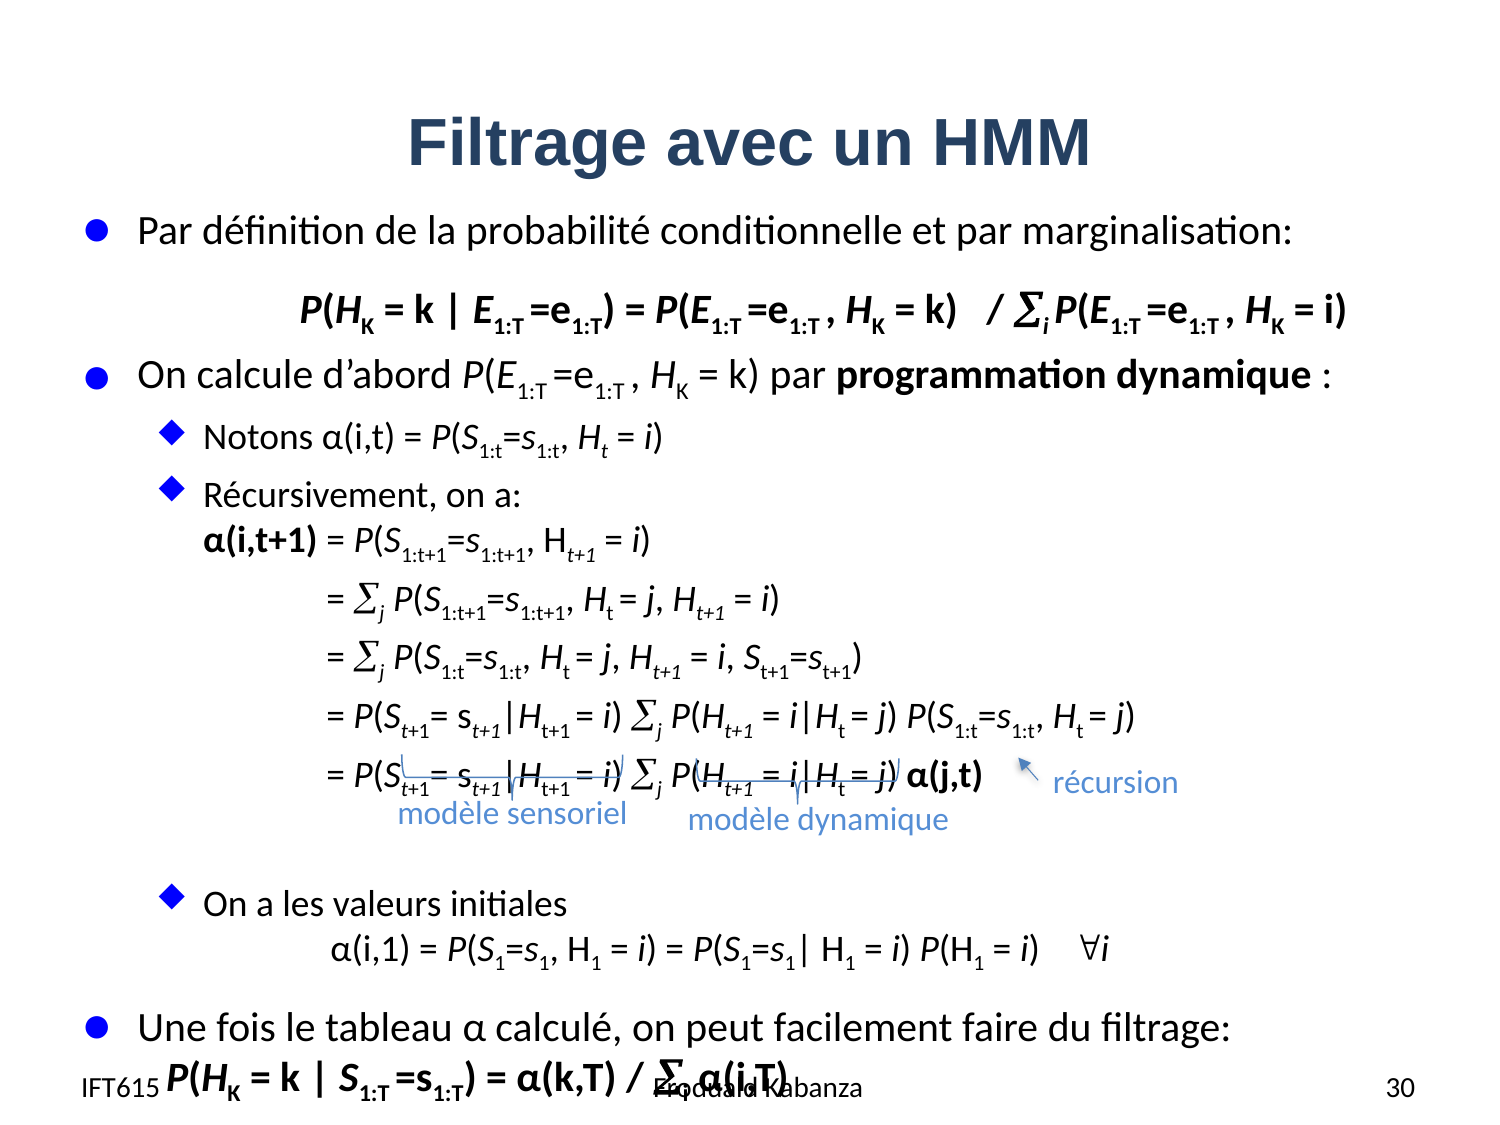

# Filtrage avec un HMM
Par définition de la probabilité conditionnelle et par marginalisation:
                       P(HK = k | E1:T =e1:T) = P(E1:T =e1:T , HK = k)   / ∑i P(E1:T =e1:T , HK = i)
On calcule d’abord P(E1:T =e1:T , HK = k) par programmation dynamique :
Notons α(i,t) = P(S1:t=s1:t, Ht = i)
Récursivement, on a:
α(i,t+1) = P(S1:t+1=s1:t+1, Ht+1 = i)
                    = ∑j P(S1:t+1=s1:t+1, Ht = j, Ht+1 = i)
                    = ∑j P(S1:t=s1:t, Ht = j, Ht+1 = i, St+1=st+1)
                    = P(St+1= st+1|Ht+1 = i) ∑j P(Ht+1 = i|Ht = j) P(S1:t=s1:t, Ht = j)
                    = P(St+1= st+1|Ht+1 = i) ∑j P(Ht+1 = i|Ht = j) α(j,t)

On a les valeurs initiales
               α(i,1) = P(S1=s1, H1 = i) = P(S1=s1| H1 = i) P(H1 = i)    ∀i
Une fois le tableau α calculé, on peut facilement faire du filtrage:
   P(HK = k | S1:T =s1:T) = α(k,T) / ∑i α(i,T)

récursion
modèle sensoriel
modèle dynamique
IFT615
Froduald Kabanza
30